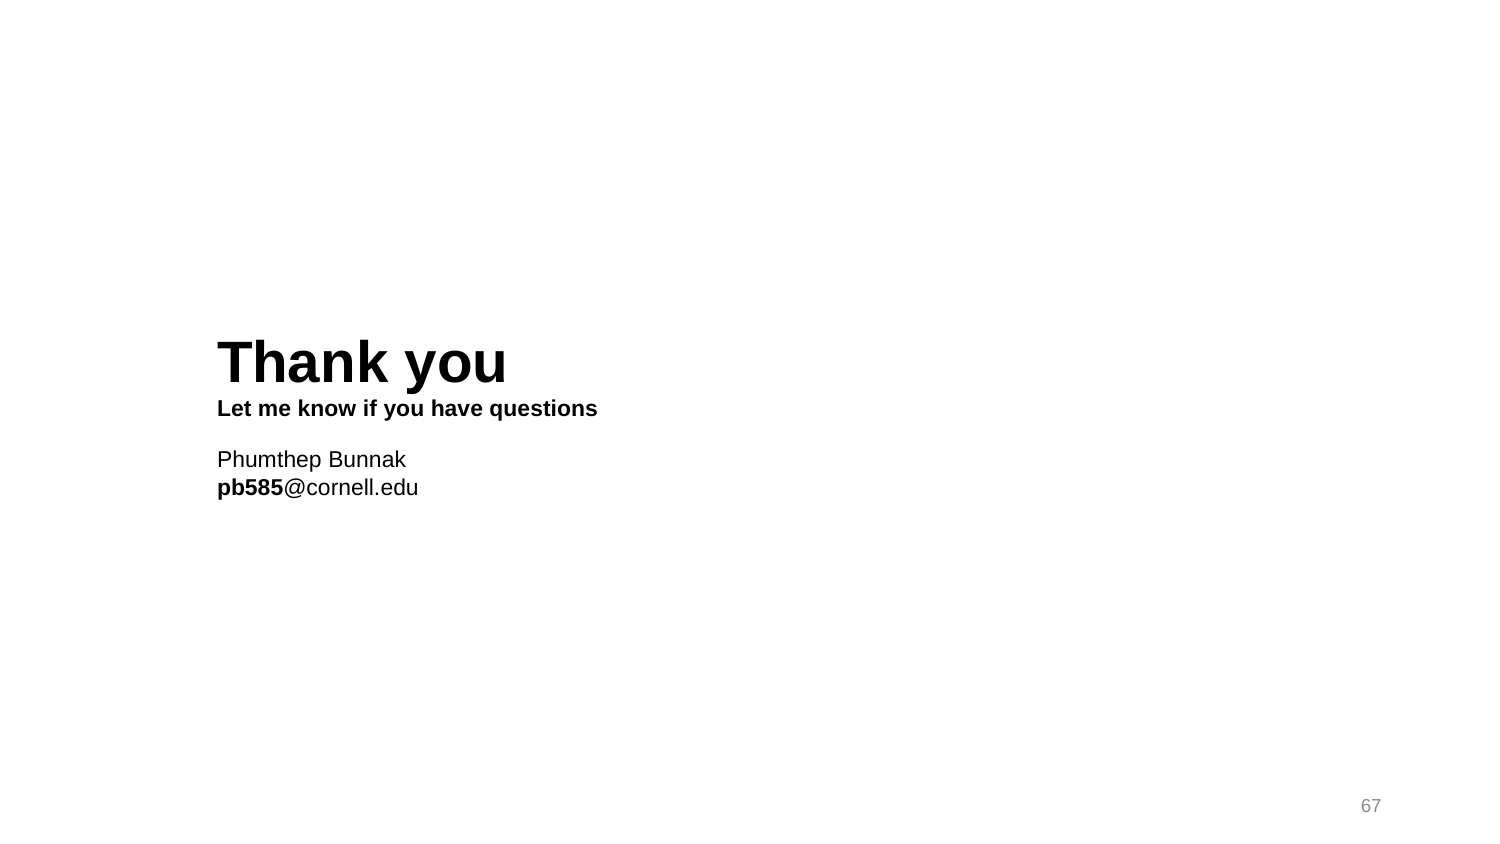

Thank you
Let me know if you have questions
Phumthep Bunnak
pb585@cornell.edu
67